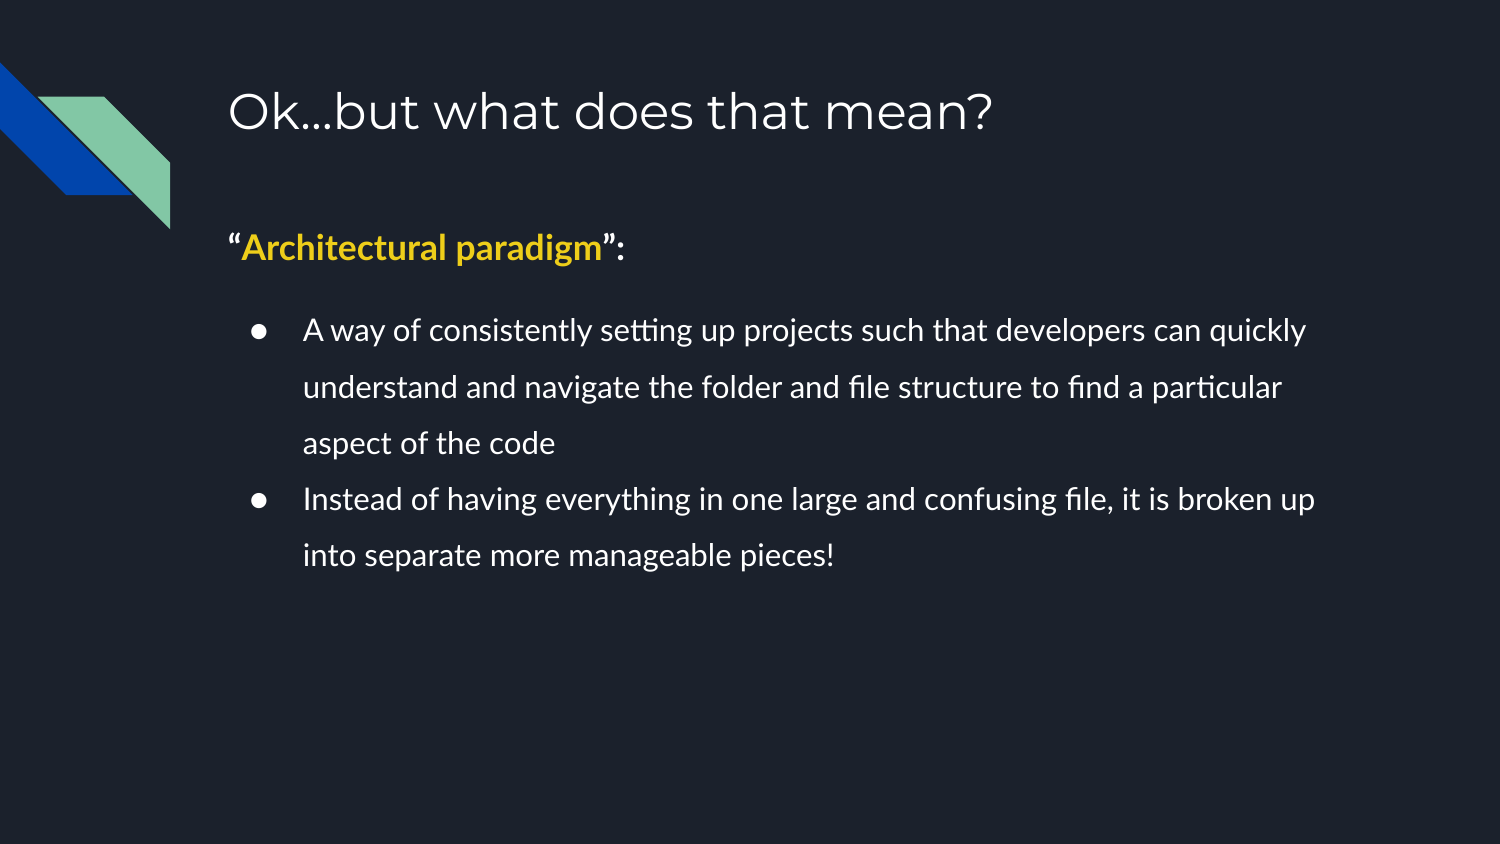

# Ok…but what does that mean?
“Architectural paradigm”:
A way of consistently setting up projects such that developers can quickly understand and navigate the folder and file structure to find a particular aspect of the code
Instead of having everything in one large and confusing file, it is broken up into separate more manageable pieces!